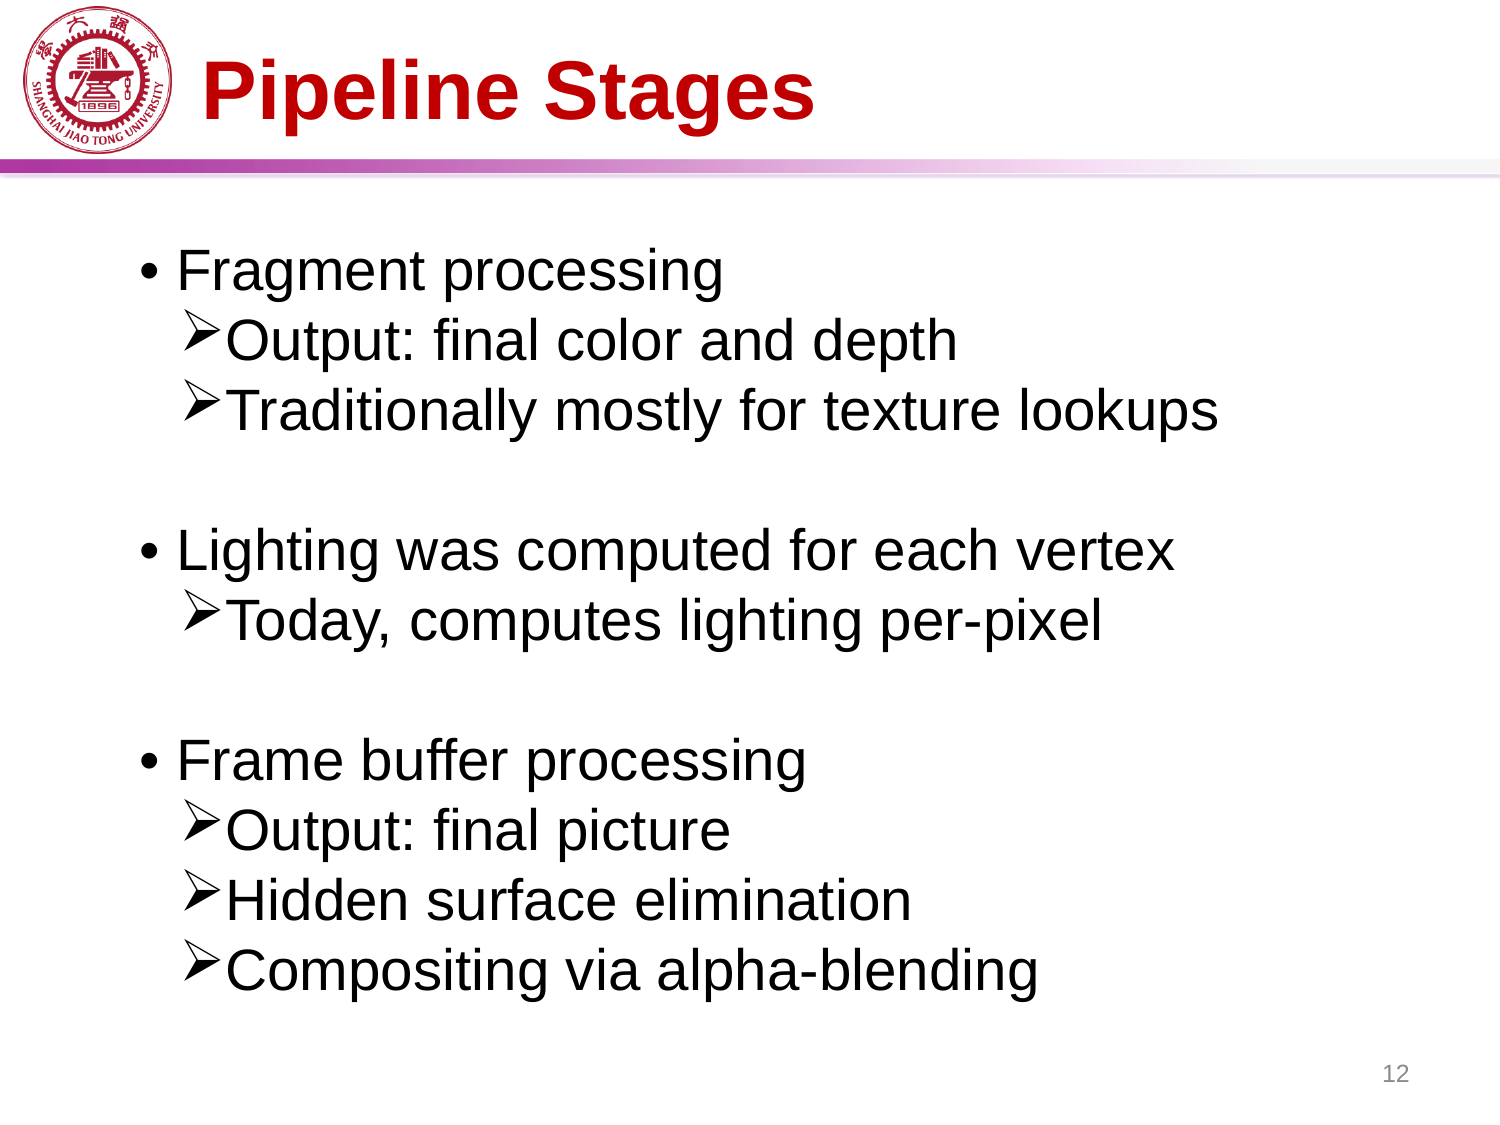

# Pipeline Stages
• Fragment processing
Output: final color and depth
Traditionally mostly for texture lookups

• Lighting was computed for each vertex
Today, computes lighting per-pixel

• Frame buffer processing
Output: final picture
Hidden surface elimination
Compositing via alpha-blending
12